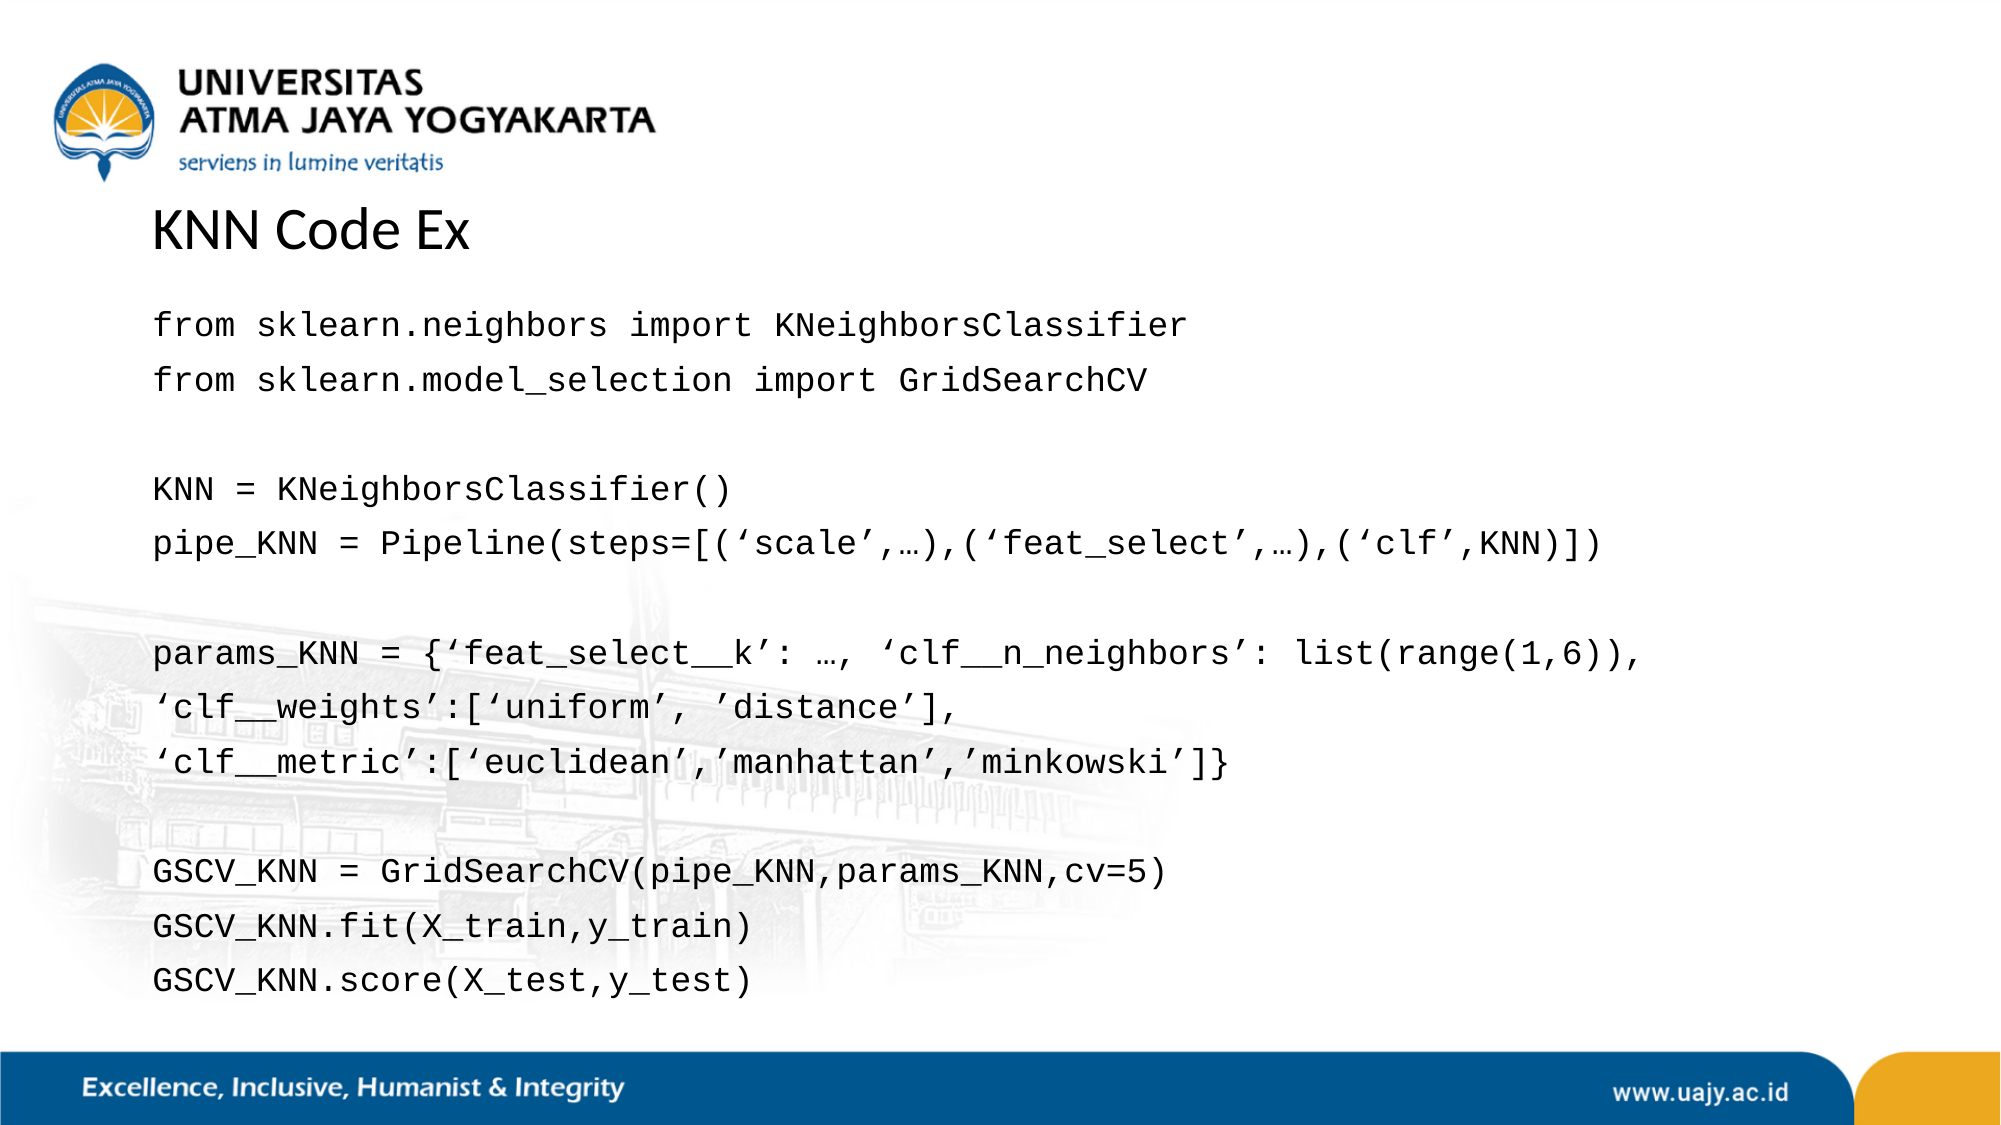

# KNN Code Ex
from sklearn.neighbors import KNeighborsClassifier
from sklearn.model_selection import GridSearchCV

KNN = KNeighborsClassifier()
pipe_KNN = Pipeline(steps=[(‘scale’,…),(‘feat_select’,…),(‘clf’,KNN)])

params_KNN = {‘feat_select__k’: …, ‘clf__n_neighbors’: list(range(1,6)),
‘clf__weights’:[‘uniform’, ’distance’],
‘clf__metric’:[‘euclidean’,’manhattan’,’minkowski’]}

GSCV_KNN = GridSearchCV(pipe_KNN,params_KNN,cv=5)
GSCV_KNN.fit(X_train,y_train)
GSCV_KNN.score(X_test,y_test)